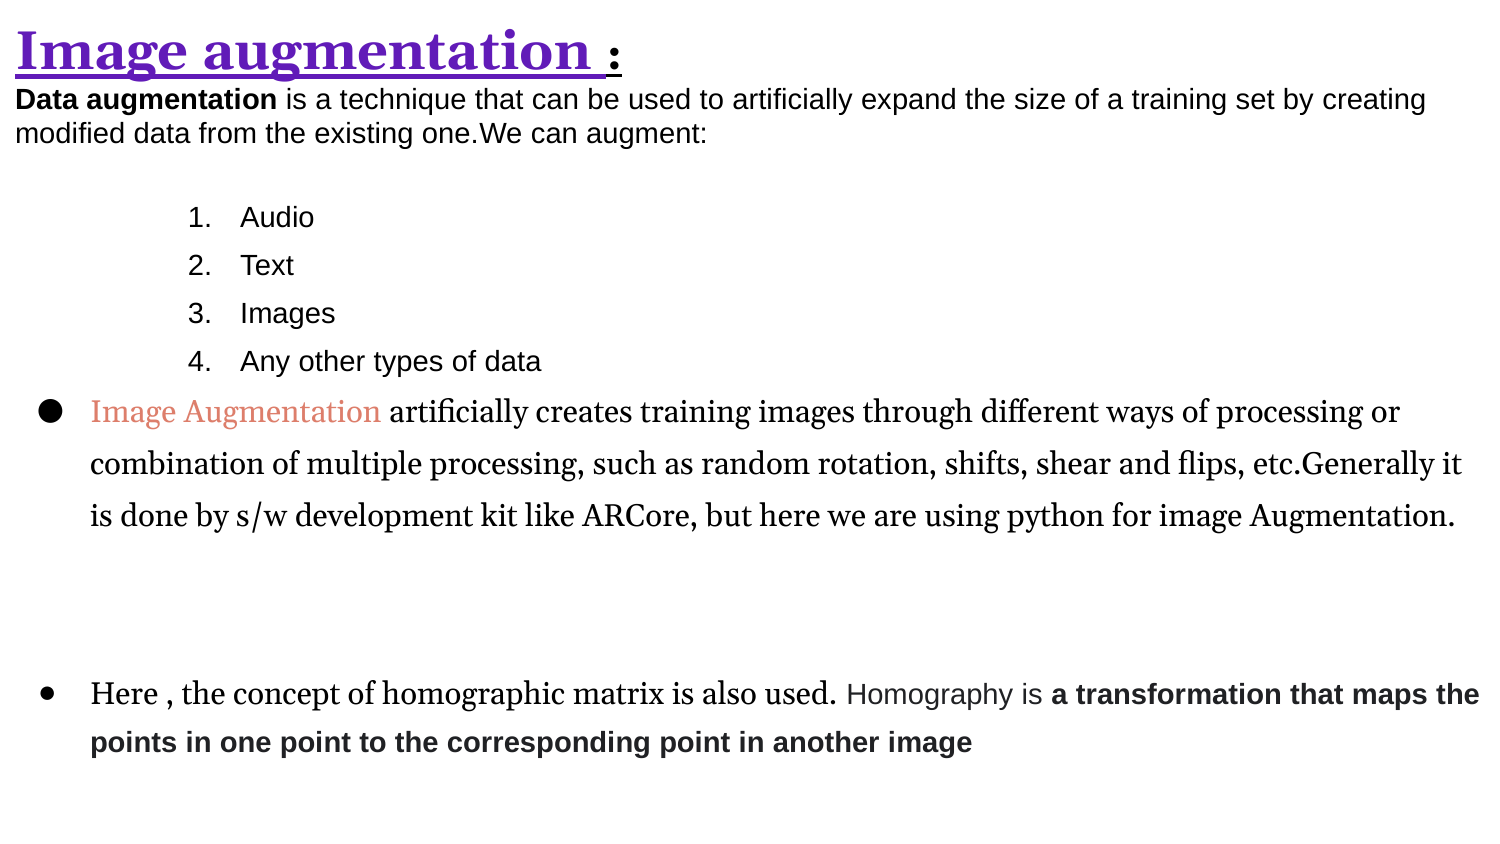

Image augmentation :
Data augmentation is a technique that can be used to artificially expand the size of a training set by creating modified data from the existing one.We can augment:

Audio
Text
Images
Any other types of data
Image Augmentation artificially creates training images through different ways of processing or combination of multiple processing, such as random rotation, shifts, shear and flips, etc.Generally it is done by s/w development kit like ARCore, but here we are using python for image Augmentation.

Here , the concept of homographic matrix is also used. Homography is a transformation that maps the points in one point to the corresponding point in another image